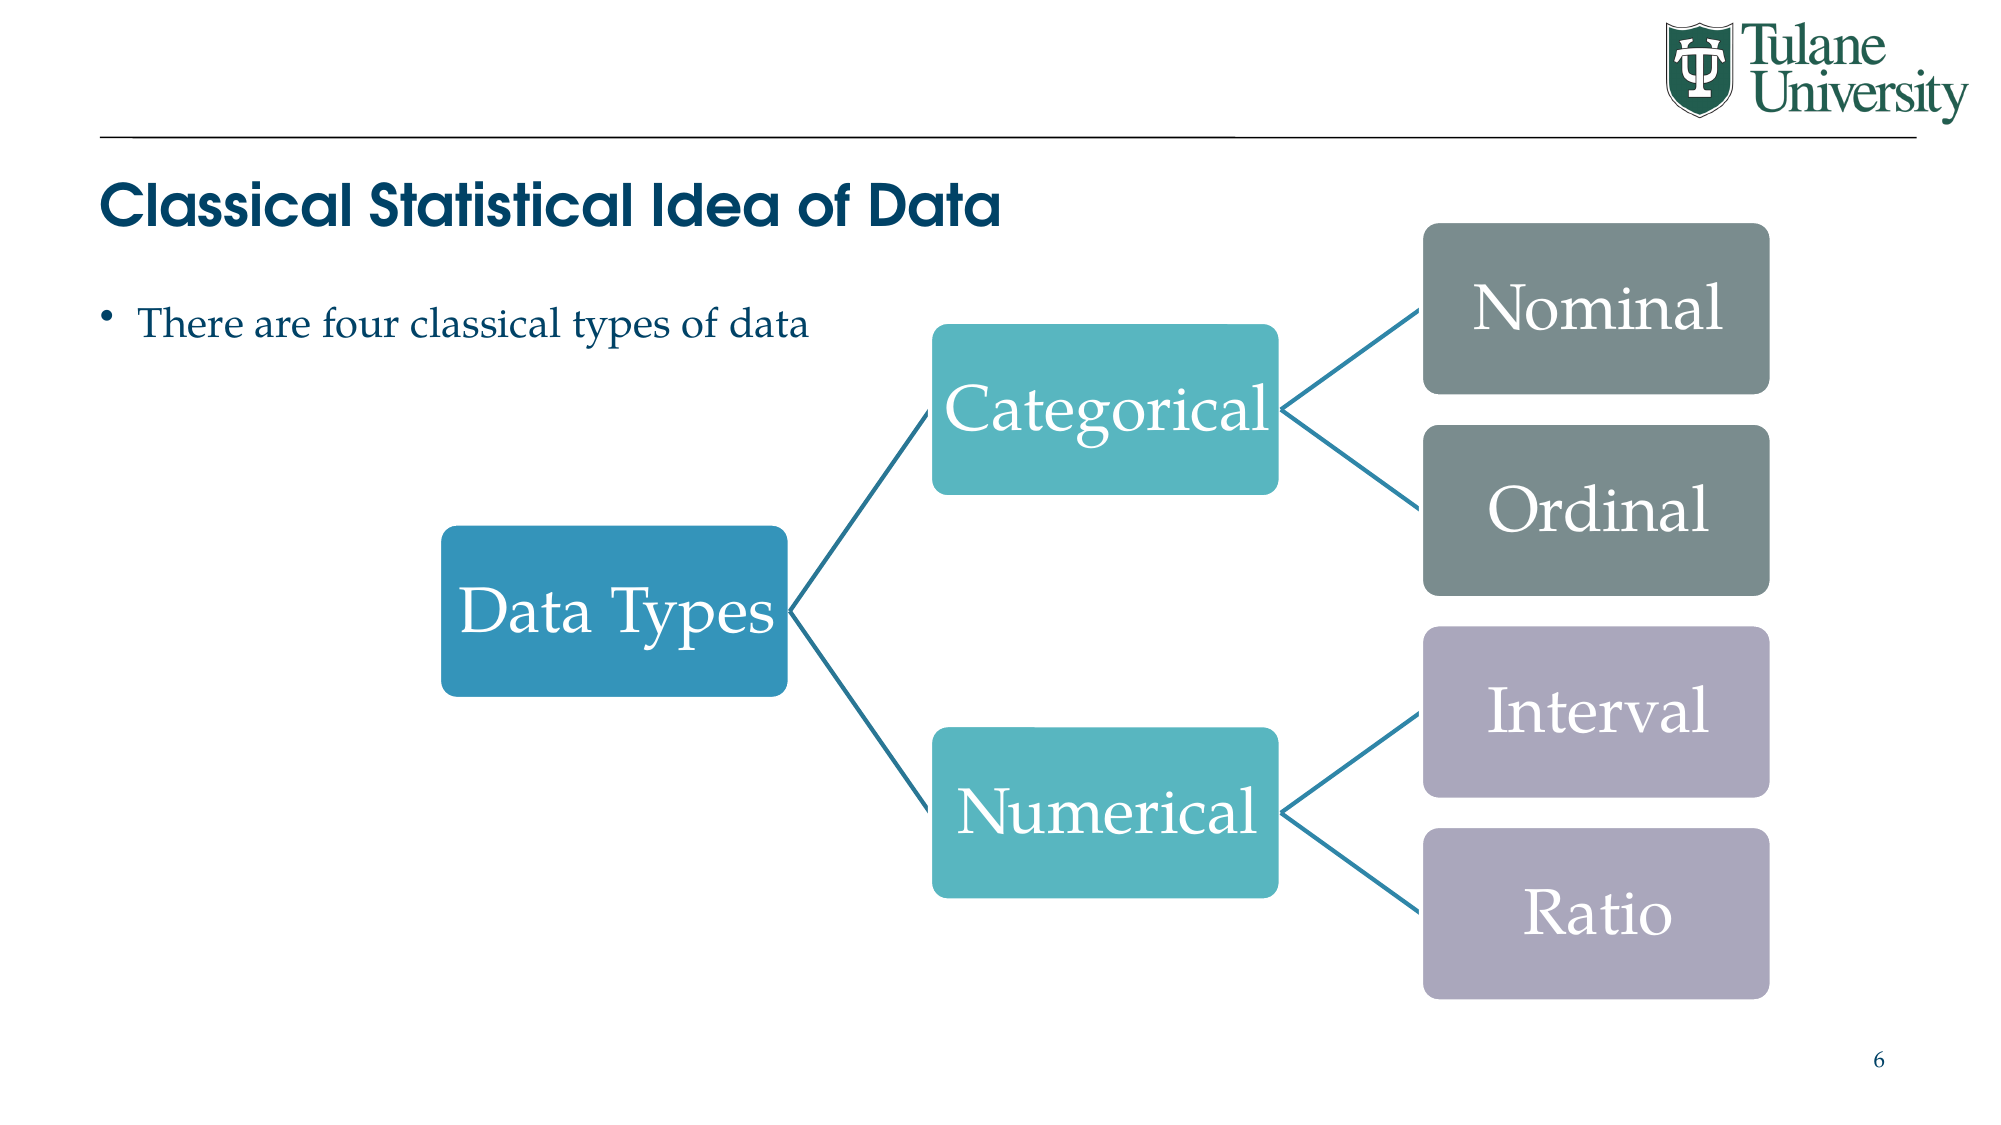

Data Types

Categorical

Nominal

Ordinal

Numerical

Interval

Ratio
# Classical Statistical Idea of Data
There are four classical types of data
6